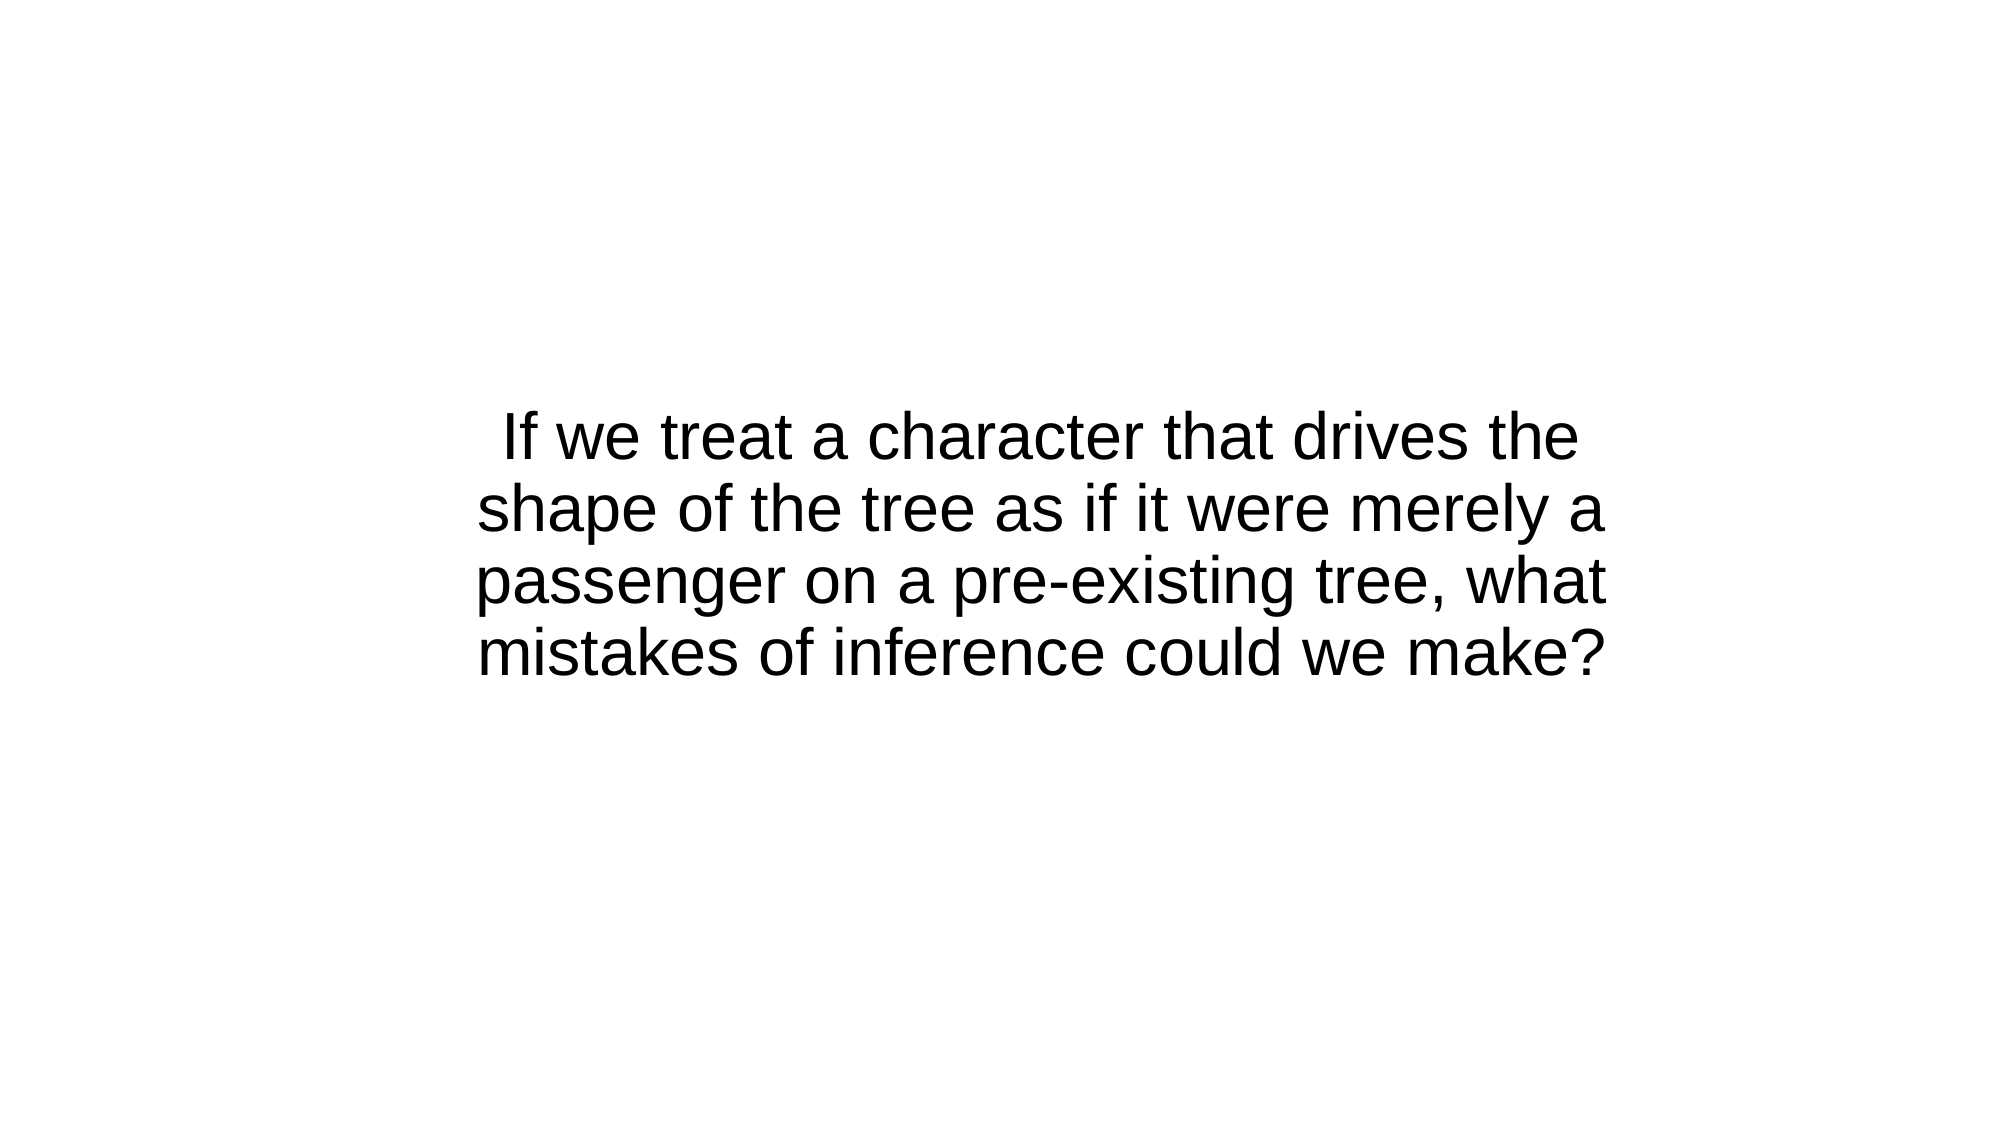

If we treat a character that drives the shape of the tree as if it were merely a passenger on a pre-existing tree, what mistakes of inference could we make?